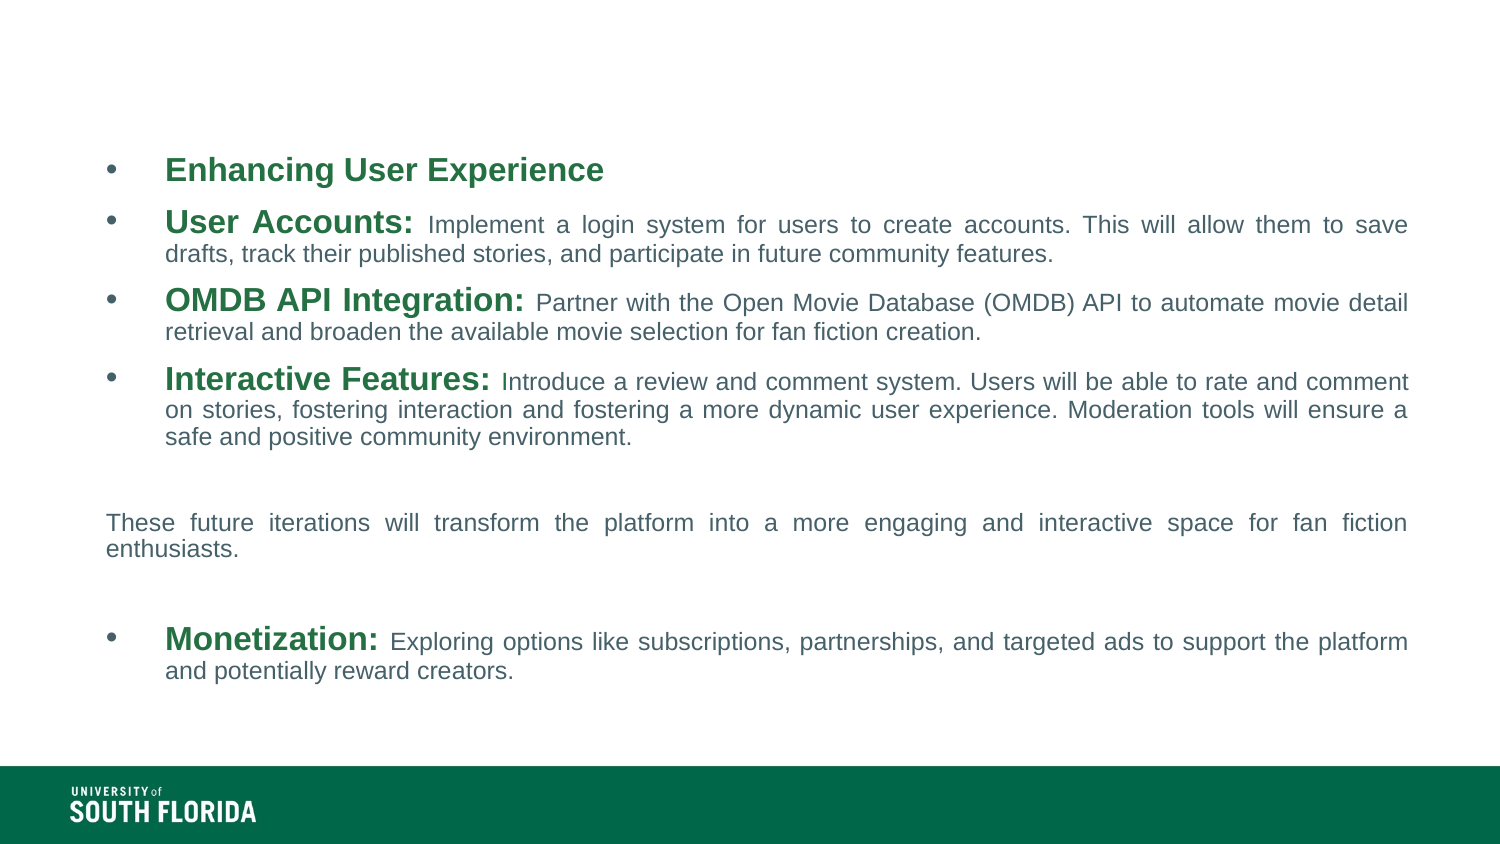

Enhancing User Experience
User Accounts: Implement a login system for users to create accounts. This will allow them to save drafts, track their published stories, and participate in future community features.
OMDB API Integration: Partner with the Open Movie Database (OMDB) API to automate movie detail retrieval and broaden the available movie selection for fan fiction creation.
Interactive Features: Introduce a review and comment system. Users will be able to rate and comment on stories, fostering interaction and fostering a more dynamic user experience. Moderation tools will ensure a safe and positive community environment.

These future iterations will transform the platform into a more engaging and interactive space for fan fiction enthusiasts.

Monetization: Exploring options like subscriptions, partnerships, and targeted ads to support the platform and potentially reward creators.